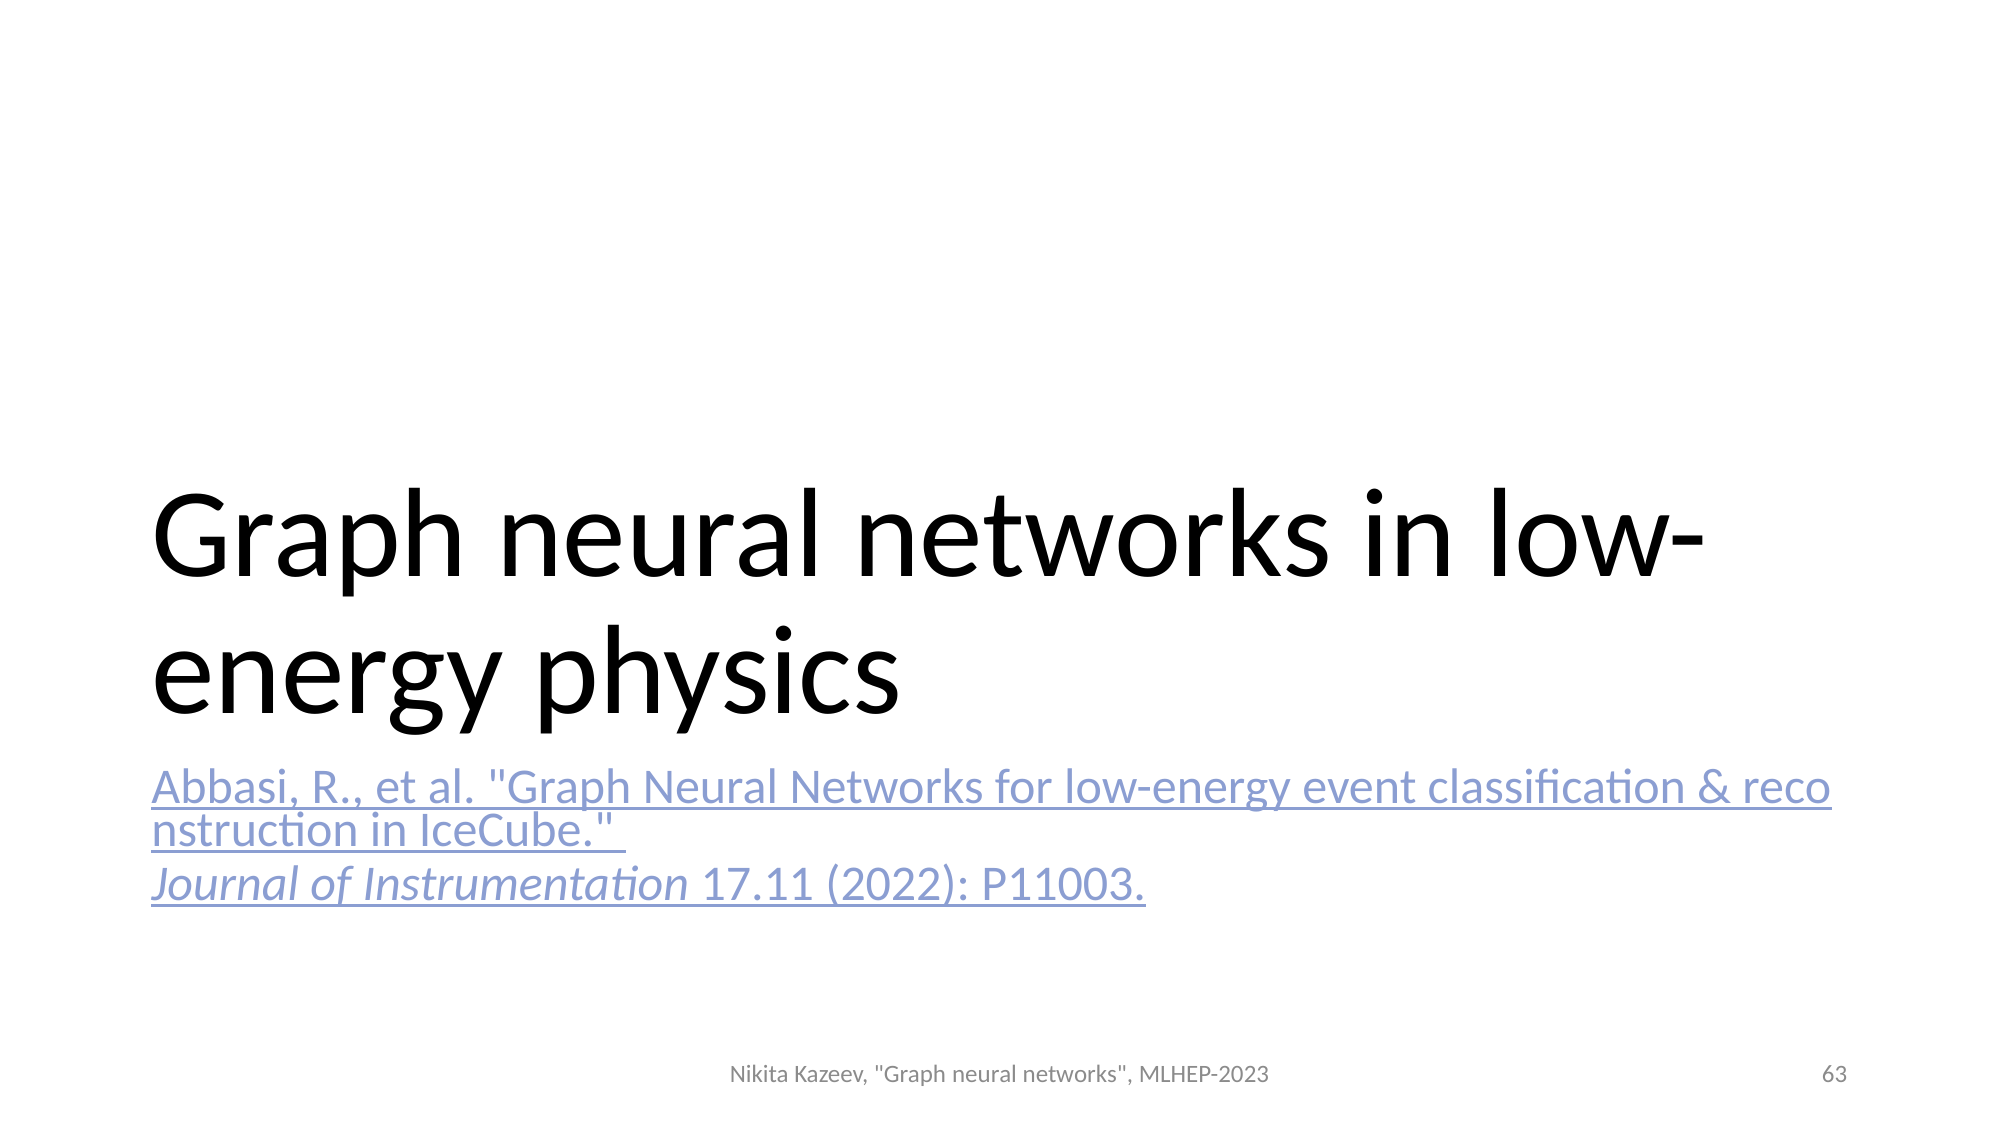

# Graph neural networks in low-energy physics
Abbasi, R., et al. "Graph Neural Networks for low-energy event classification & reconstruction in IceCube." Journal of Instrumentation 17.11 (2022): P11003.
Nikita Kazeev, "Graph neural networks", MLHEP-2023
63